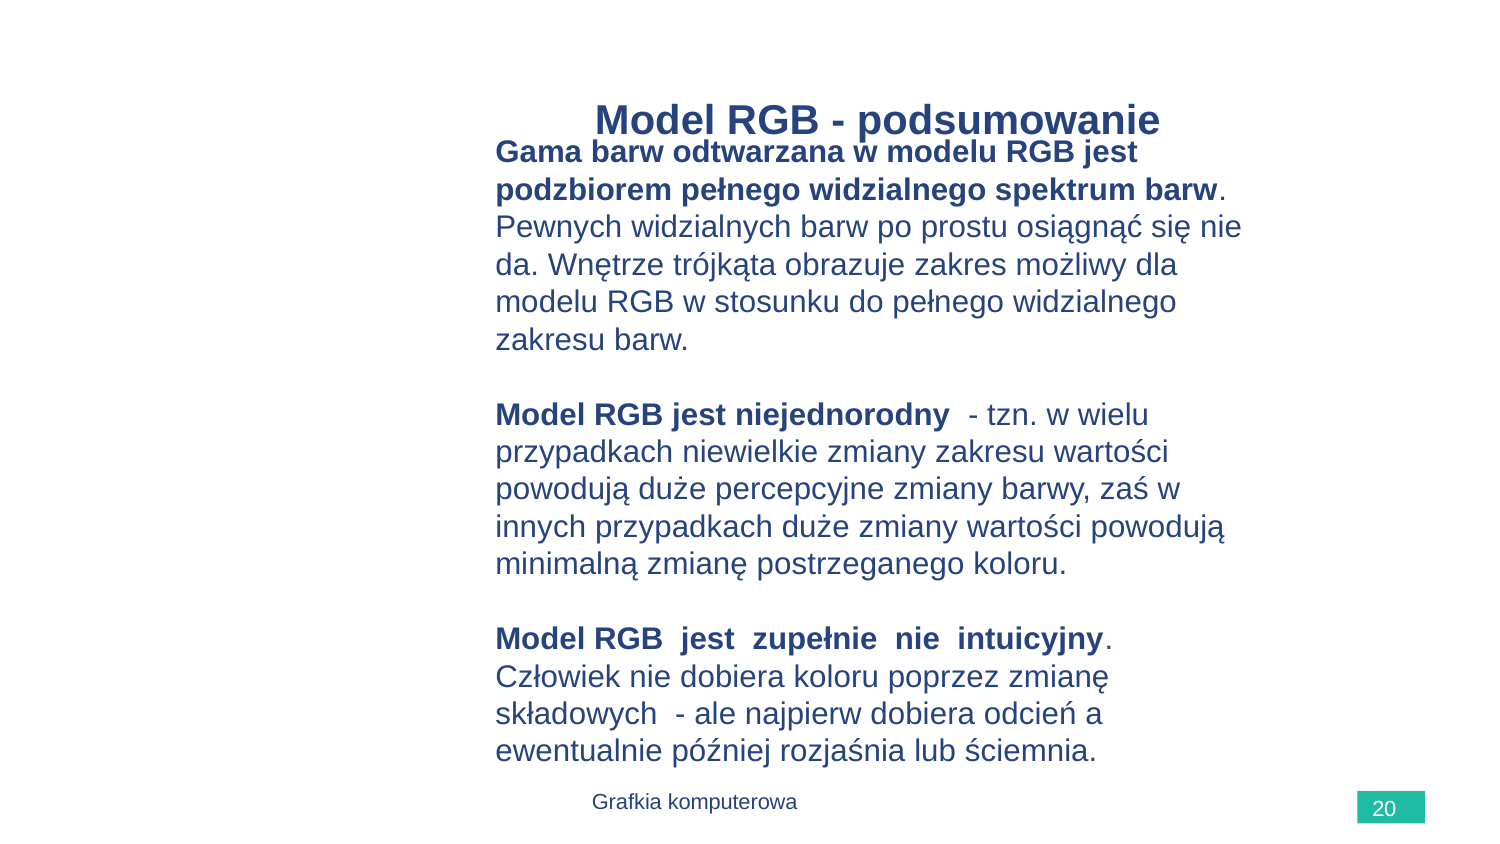

# Model RGB - podsumowanie
Gama barw odtwarzana w modelu RGB jest podzbiorem pełnego widzialnego spektrum barw. Pewnych widzialnych barw po prostu osiągnąć się nie da. Wnętrze trójkąta obrazuje zakres możliwy dla modelu RGB w stosunku do pełnego widzialnego zakresu barw.

Model RGB jest niejednorodny  - tzn. w wielu przypadkach niewielkie zmiany zakresu wartości powodują duże percepcyjne zmiany barwy, zaś w innych przypadkach duże zmiany wartości powodują minimalną zmianę postrzeganego koloru.

Model RGB  jest  zupełnie  nie  intuicyjny.  Człowiek nie dobiera koloru poprzez zmianę  składowych  - ale najpierw dobiera odcień a ewentualnie później rozjaśnia lub ściemnia.
Grafkia komputerowa
20